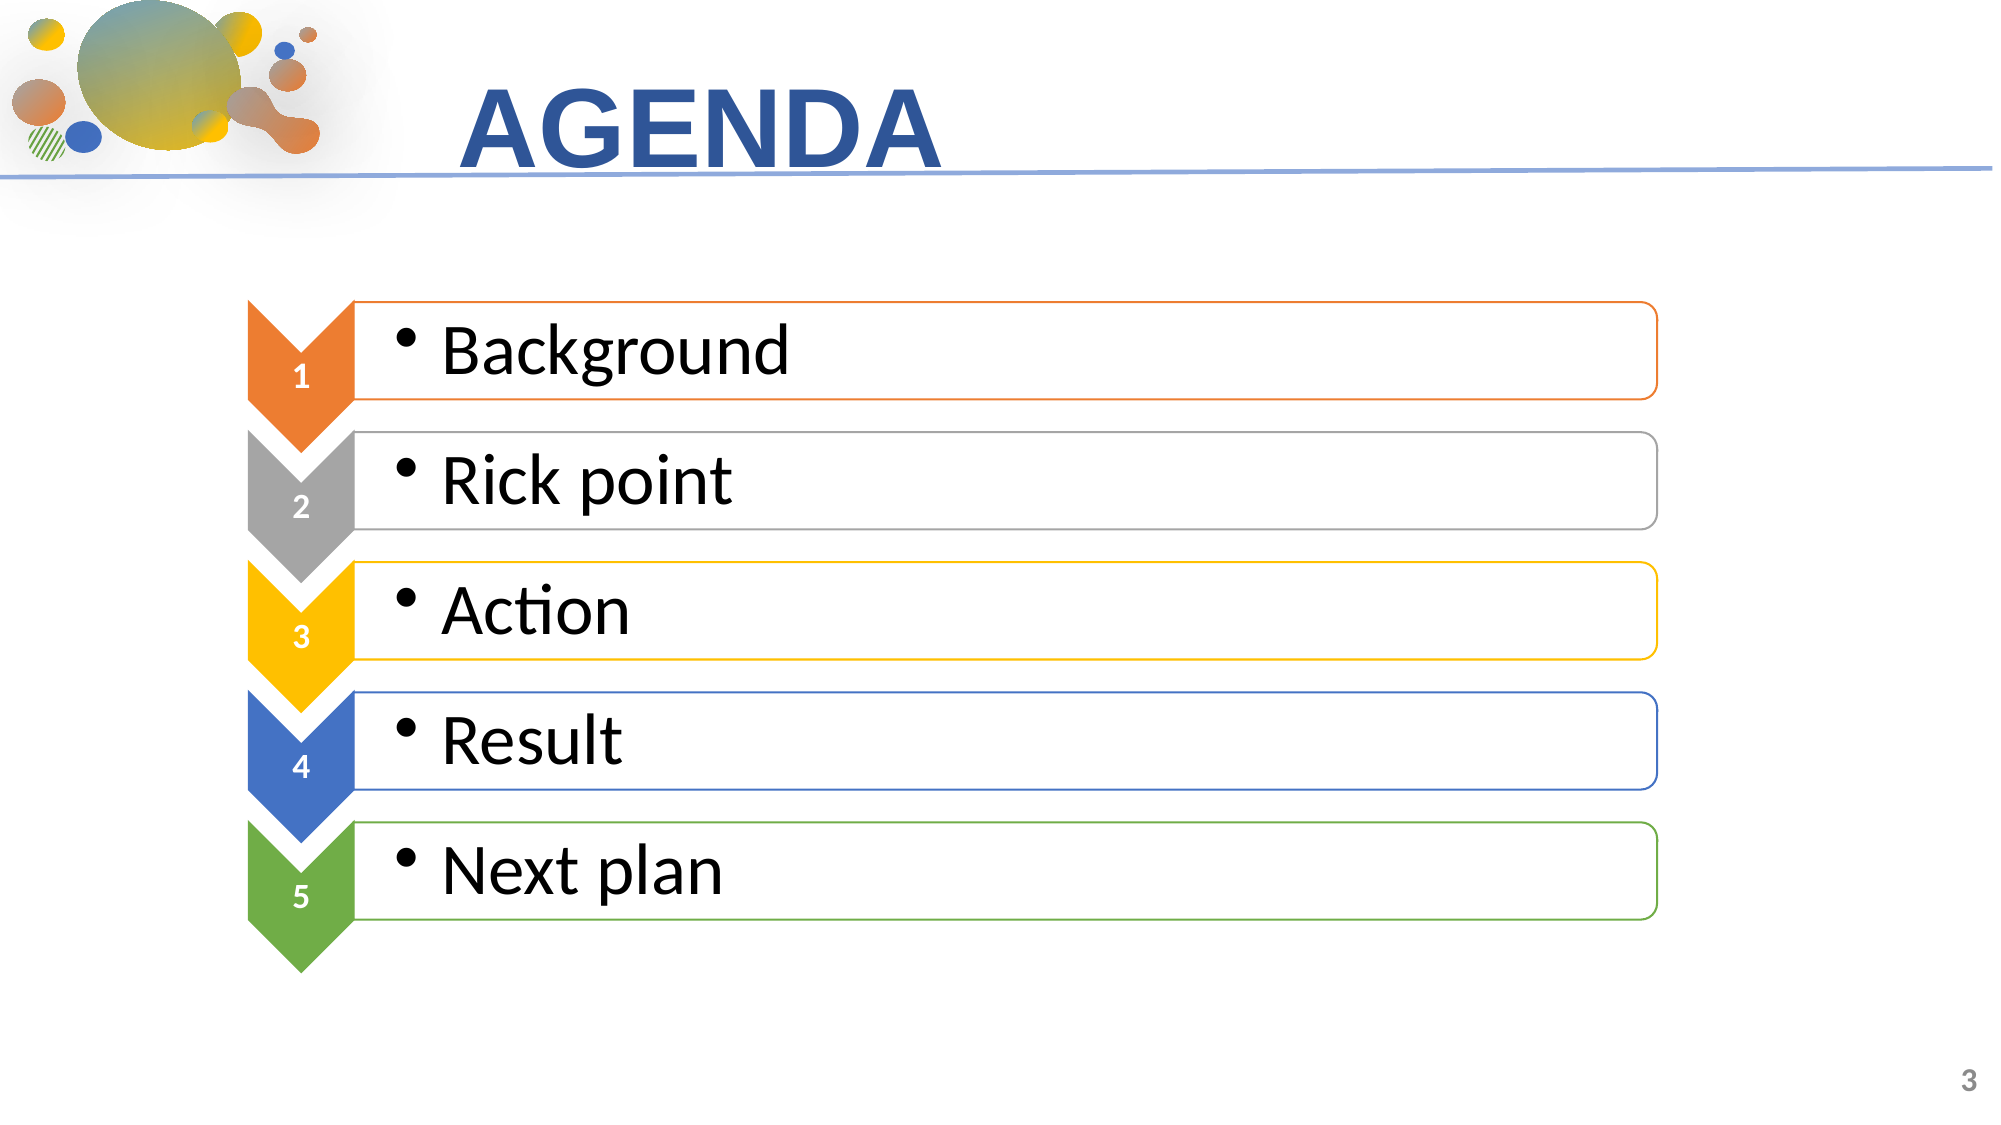

AGENDA
1
Background
2
Rick point
3
Action
4
Result
5
Next plan
3